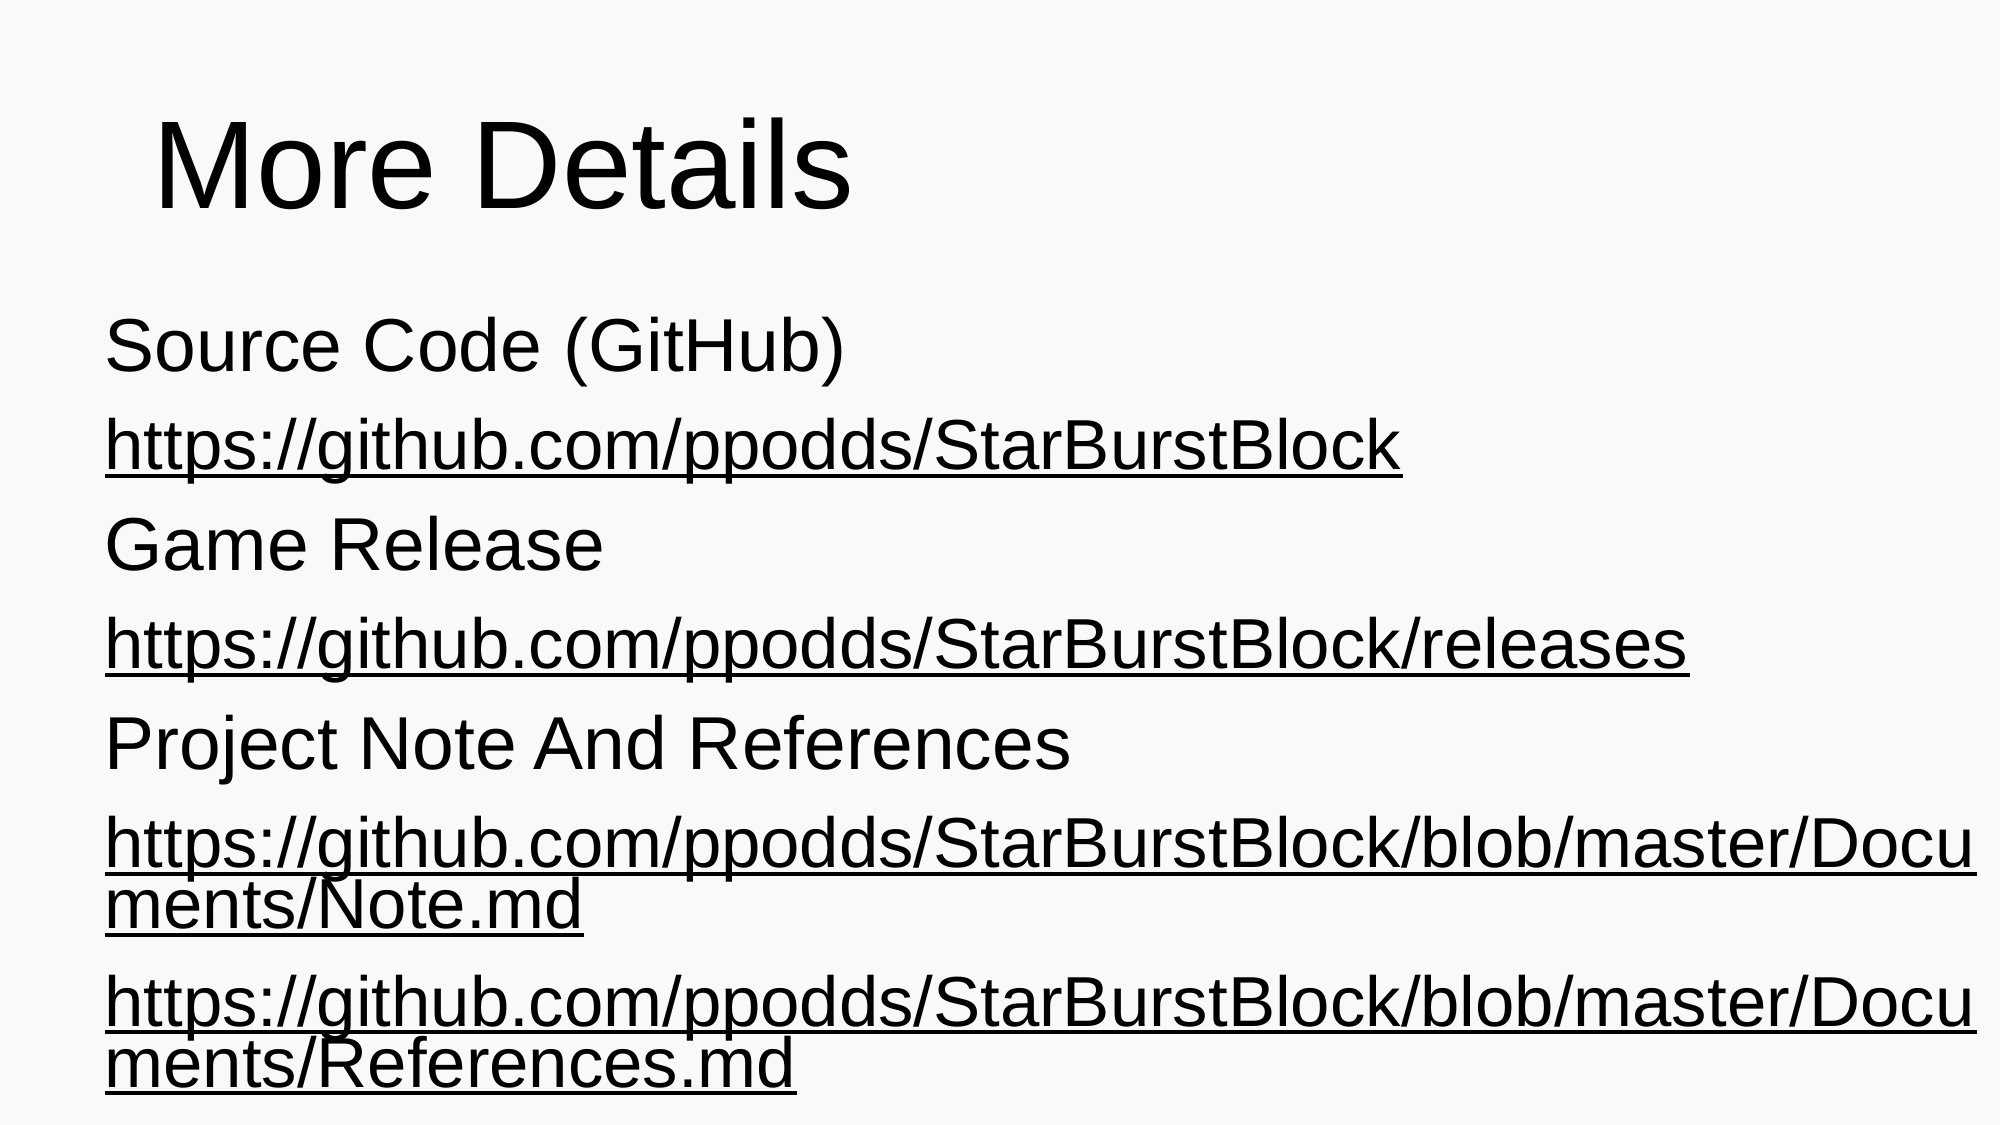

# More Details
Source Code (GitHub)
https://github.com/ppodds/StarBurstBlock
Game Release
https://github.com/ppodds/StarBurstBlock/releases
Project Note And References
https://github.com/ppodds/StarBurstBlock/blob/master/Documents/Note.md
https://github.com/ppodds/StarBurstBlock/blob/master/Documents/References.md